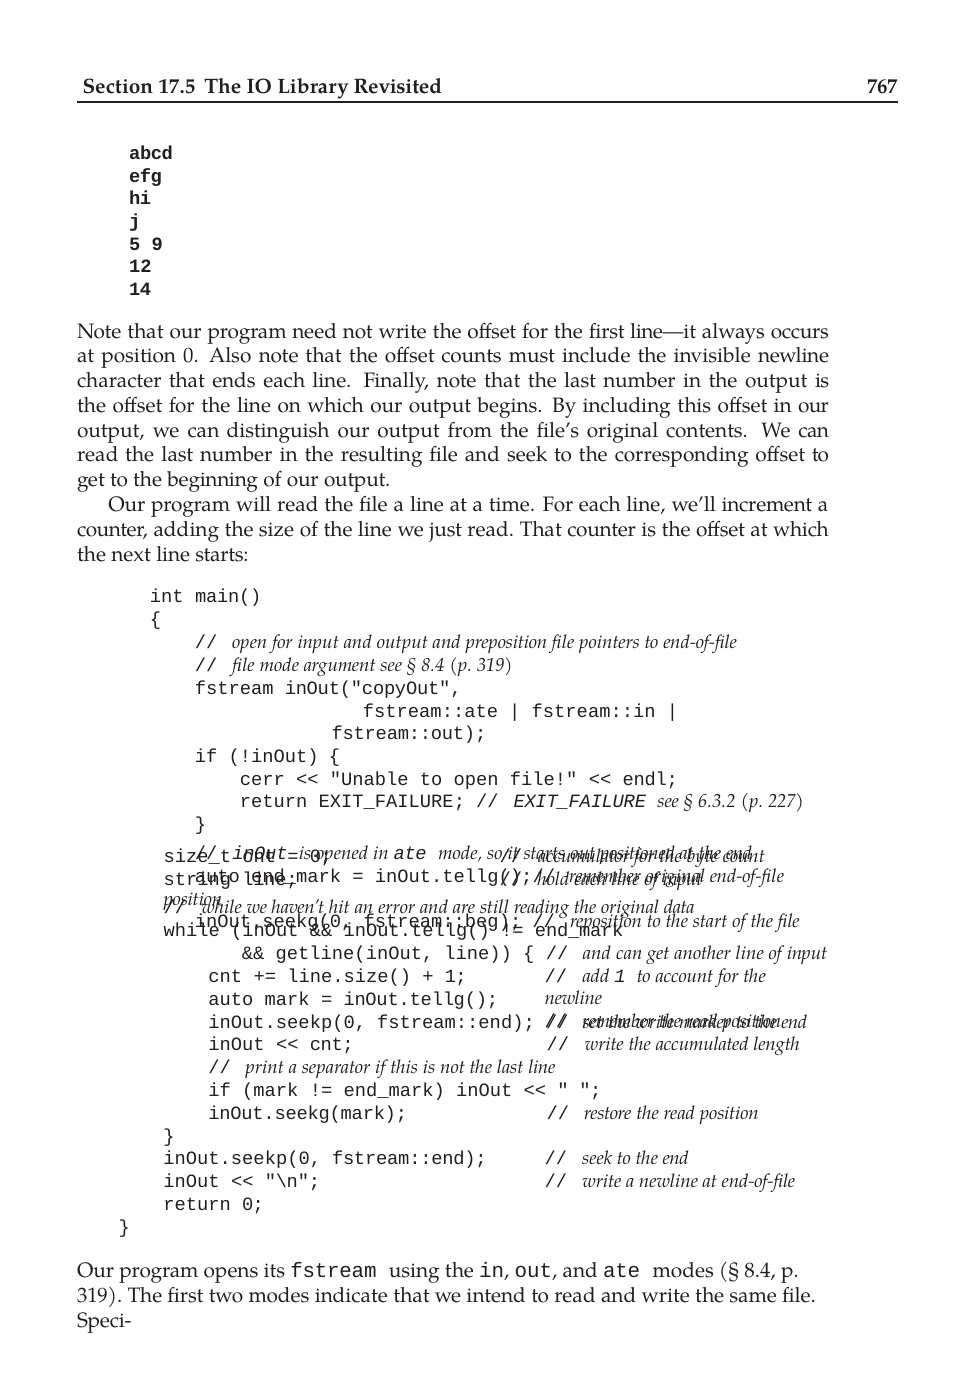

Section 17.5 The IO Library Revisited
767

abcd efg hi
j
5 9 12 14

Note that our program need not write the offset for the first line—it always occurs at position 0. Also note that the offset counts must include the invisible newline character that ends each line. Finally, note that the last number in the output is the offset for the line on which our output begins. By including this offset in our output, we can distinguish our output from the file’s original contents. We can read the last number in the resulting file and seek to the corresponding offset to get to the beginning of our output.
Our program will read the file a line at a time. For each line, we’ll increment a counter, adding the size of the line we just read. That counter is the offset at which the next line starts:
int main()
{
// open for input and output and preposition file pointers to end-of-file
// file mode argument see § 8.4 (p. 319)
fstream inOut("copyOut",
fstream::ate | fstream::in | fstream::out);
if (!inOut) {
cerr << "Unable to open file!" << endl;
return EXIT_FAILURE; // EXIT_FAILURE see § 6.3.2 (p. 227)
}
// inOut is opened in ate mode, so it starts out positioned at the end
auto end_mark = inOut.tellg();// remember original end-of-file position
inOut.seekg(0, fstream::beg); // reposition to the start of the file
size_t cnt = 0; string line;
// accumulator for the byte count
// hold each line of input
// while we haven’t hit an error and are still reading the original data
while (inOut && inOut.tellg() != end_mark
&& getline(inOut, line)) { // and can get another line of input
// add 1 to account for the newline
// remember the read position
cnt += line.size() + 1; auto mark = inOut.tellg();
inOut.seekp(0, fstream::end); // set the write marker to the end
inOut << cnt;	// write the accumulated length
// print a separator if this is not the last line
if (mark != end_mark) inOut << " "; inOut.seekg(mark);	// restore the read position
}
inOut.seekp(0, fstream::end); inOut << "\n";
return 0;
// seek to the end
// write a newline at end-of-file
}

Our program opens its fstream using the in, out, and ate modes (§ 8.4, p. 319). The first two modes indicate that we intend to read and write the same file. Speci-